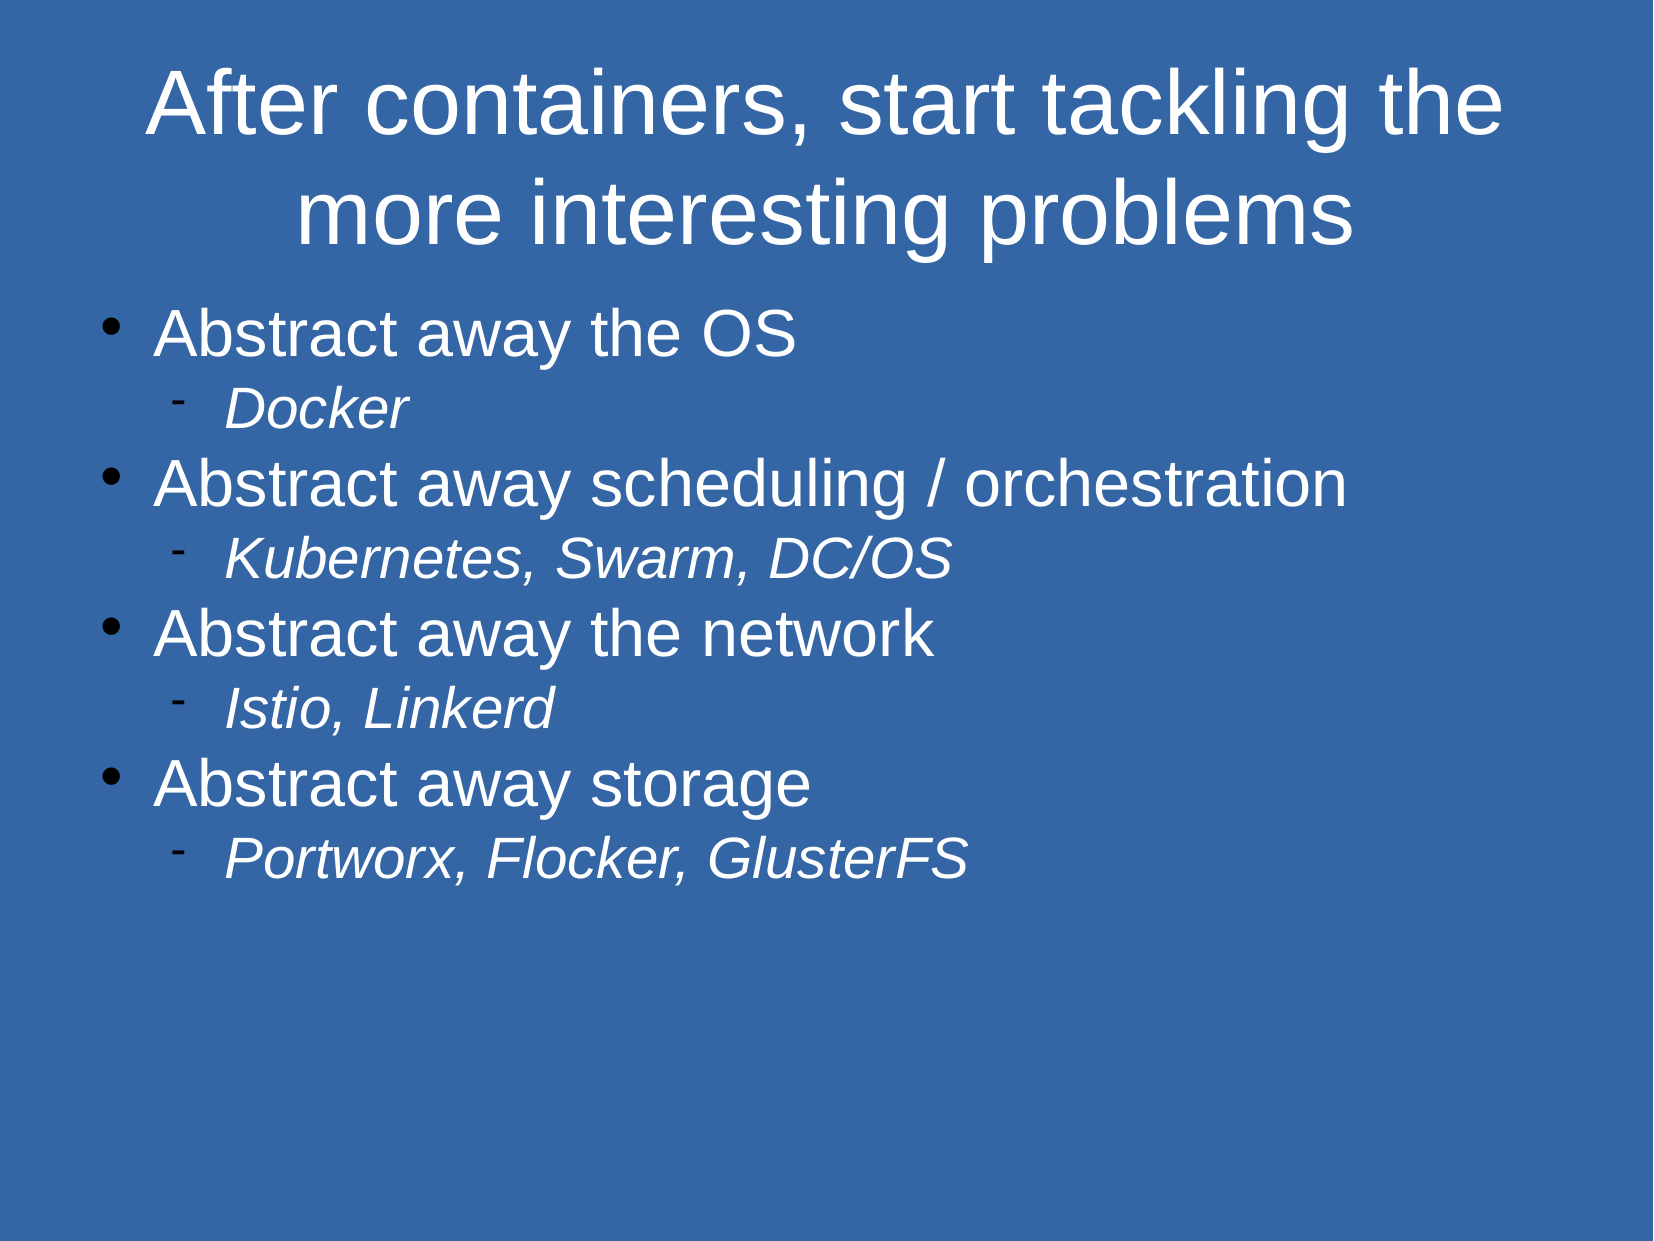

After containers, start tackling the more interesting problems
Abstract away the OS
Docker
Abstract away scheduling / orchestration
Kubernetes, Swarm, DC/OS
Abstract away the network
Istio, Linkerd
Abstract away storage
Portworx, Flocker, GlusterFS